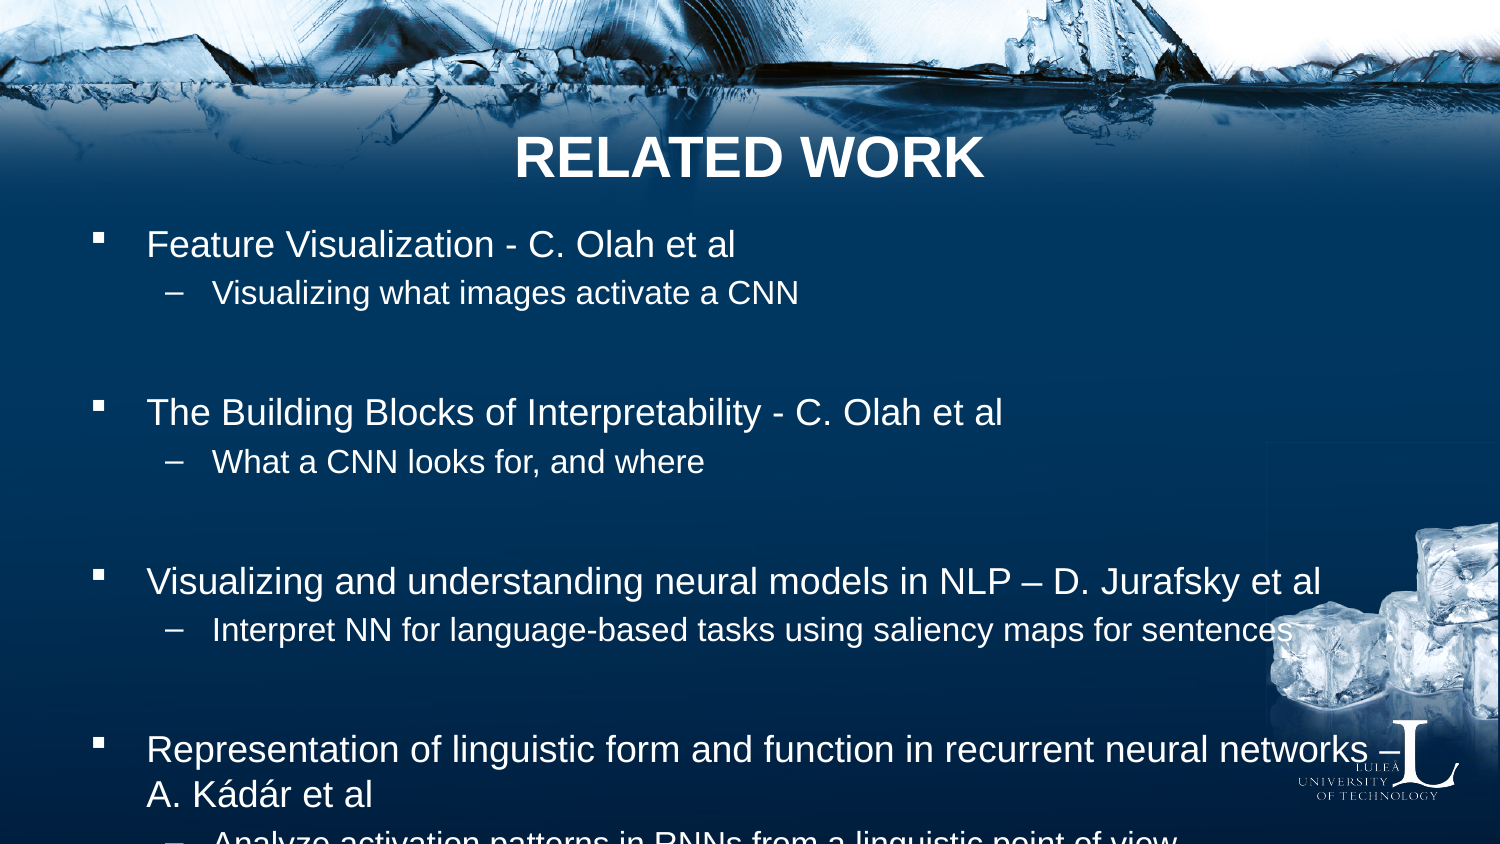

# Related Work
Feature Visualization - C. Olah et al
Visualizing what images activate a CNN

The Building Blocks of Interpretability - C. Olah et al
What a CNN looks for, and where

Visualizing and understanding neural models in NLP – D. Jurafsky et al
Interpret NN for language-based tasks using saliency maps for sentences

Representation of linguistic form and function in recurrent neural networks – A. Kádár et al
Analyze activation patterns in RNNs from a linguistic point of view